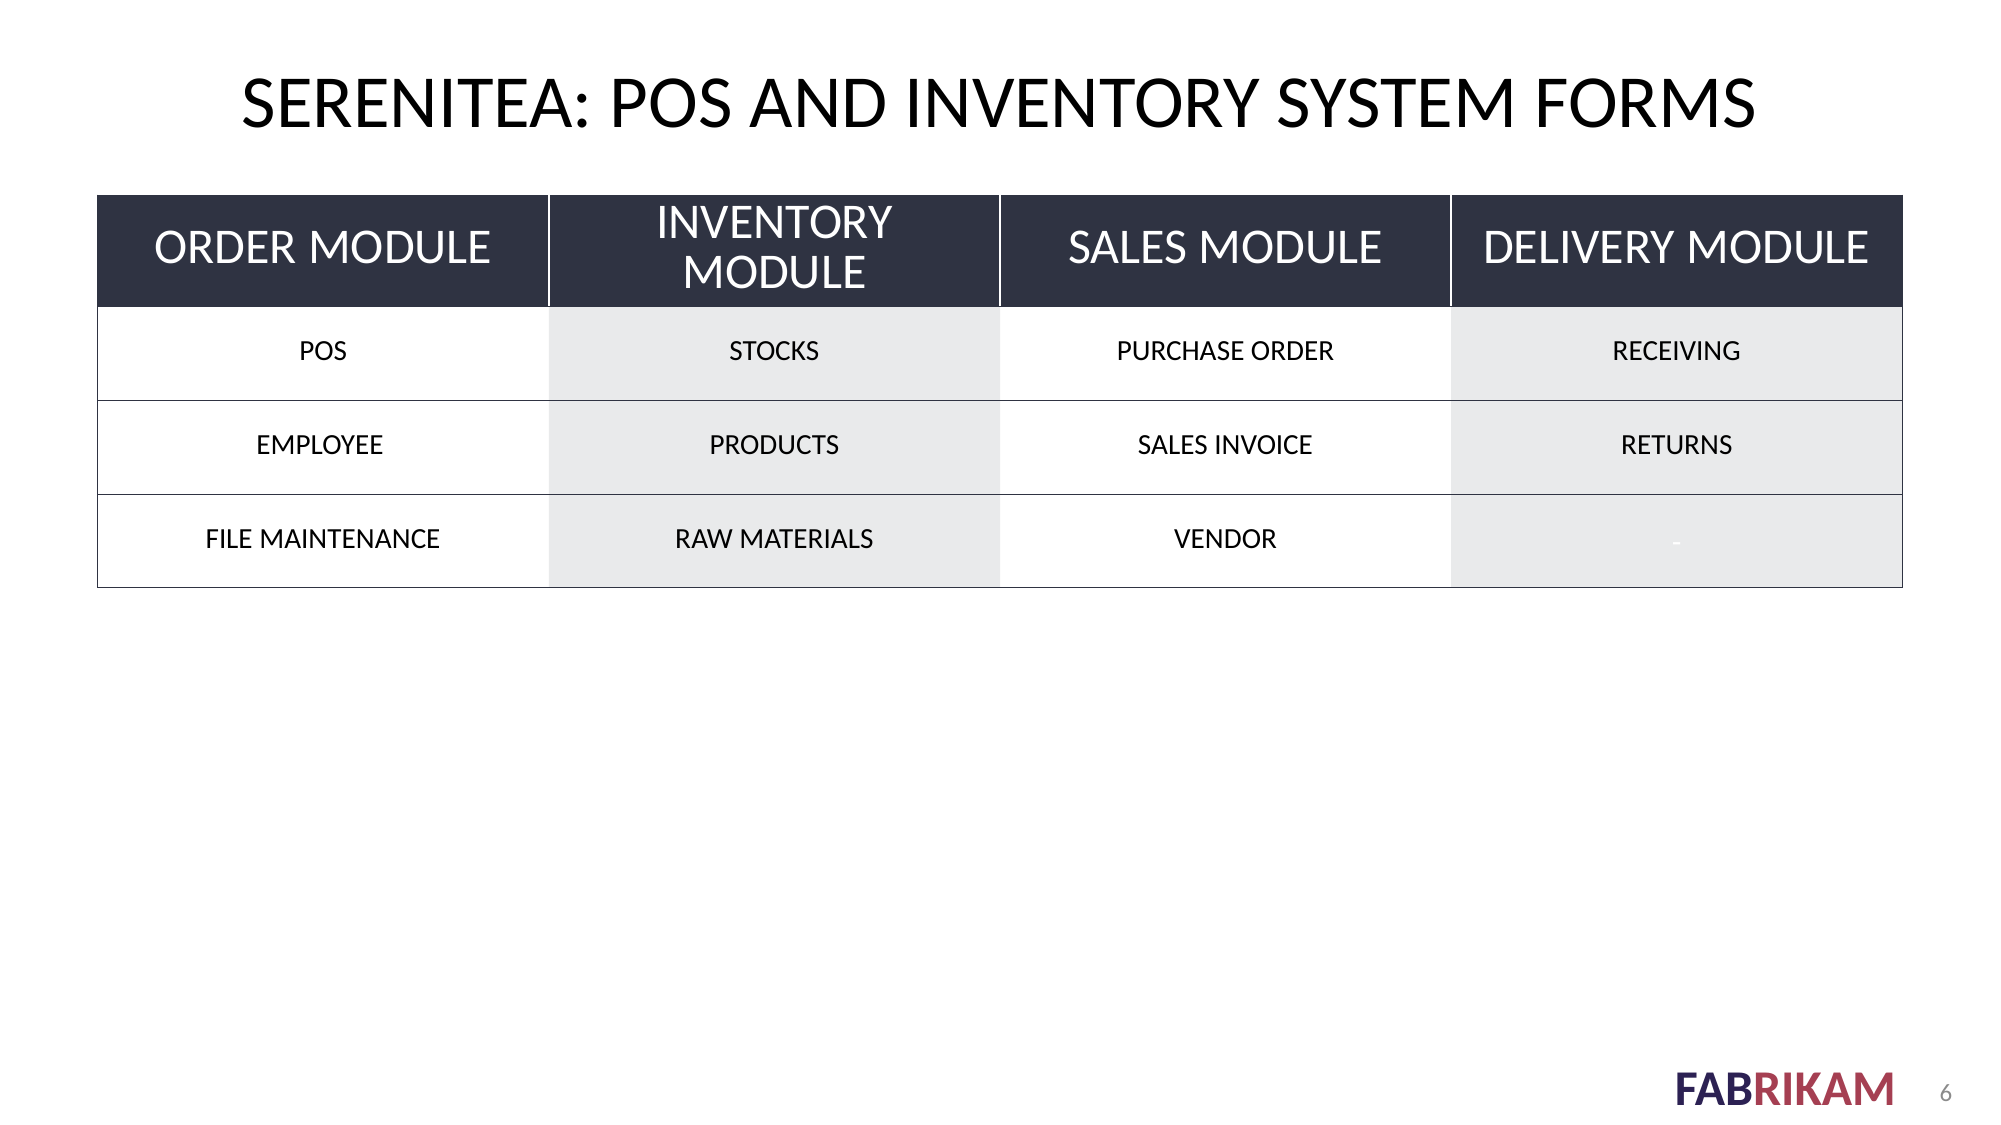

# SERENITEA: POS AND INVENTORY SYSTEM FORMS
| ORDER MODULE | INVENTORY MODULE | SALES MODULE | DELIVERY MODULE |
| --- | --- | --- | --- |
| POS | STOCKS | PURCHASE ORDER | RECEIVING |
| EMPLOYEE | PRODUCTS | SALES INVOICE | RETURNS |
| FILE MAINTENANCE | RAW MATERIALS | VENDOR | - |
6